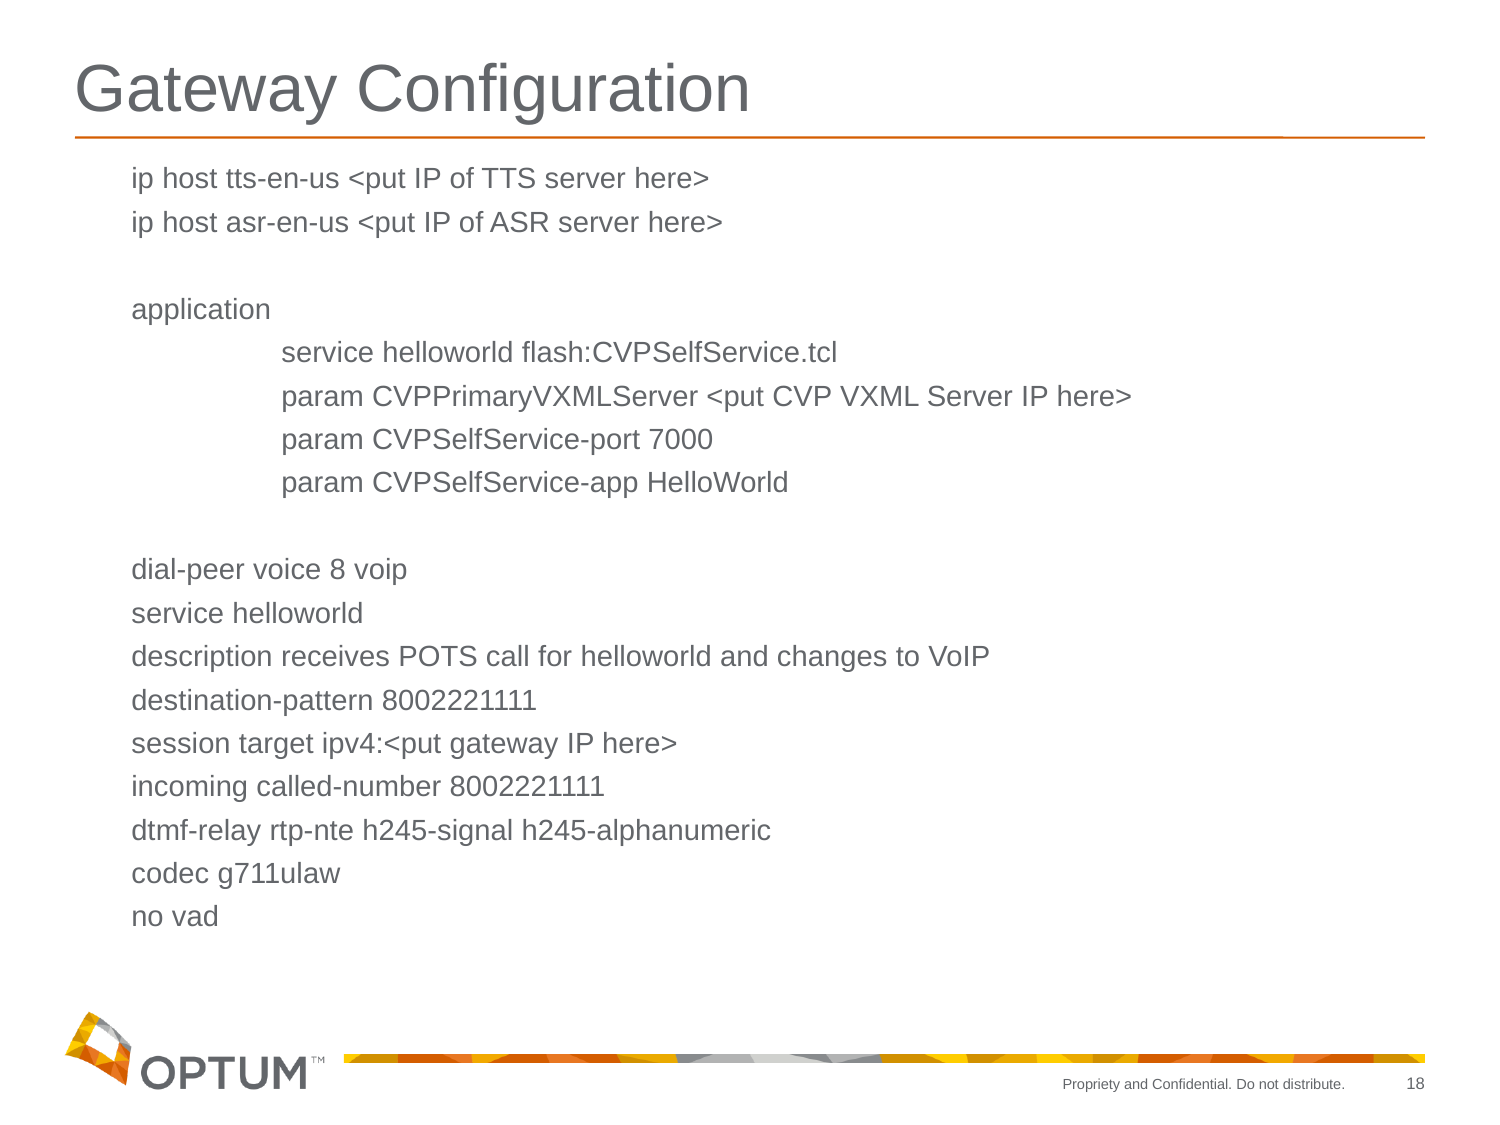

# Gateway Configuration
	ip host tts-en-us <put IP of TTS server here>
	ip host asr-en-us <put IP of ASR server here>

	application
		service helloworld flash:CVPSelfService.tcl
		param CVPPrimaryVXMLServer <put CVP VXML Server IP here>
		param CVPSelfService-port 7000
		param CVPSelfService-app HelloWorld

	dial-peer voice 8 voip
	service helloworld
	description receives POTS call for helloworld and changes to VoIP
	destination-pattern 8002221111
	session target ipv4:<put gateway IP here>
	incoming called-number 8002221111
	dtmf-relay rtp-nte h245-signal h245-alphanumeric
	codec g711ulaw
	no vad
18